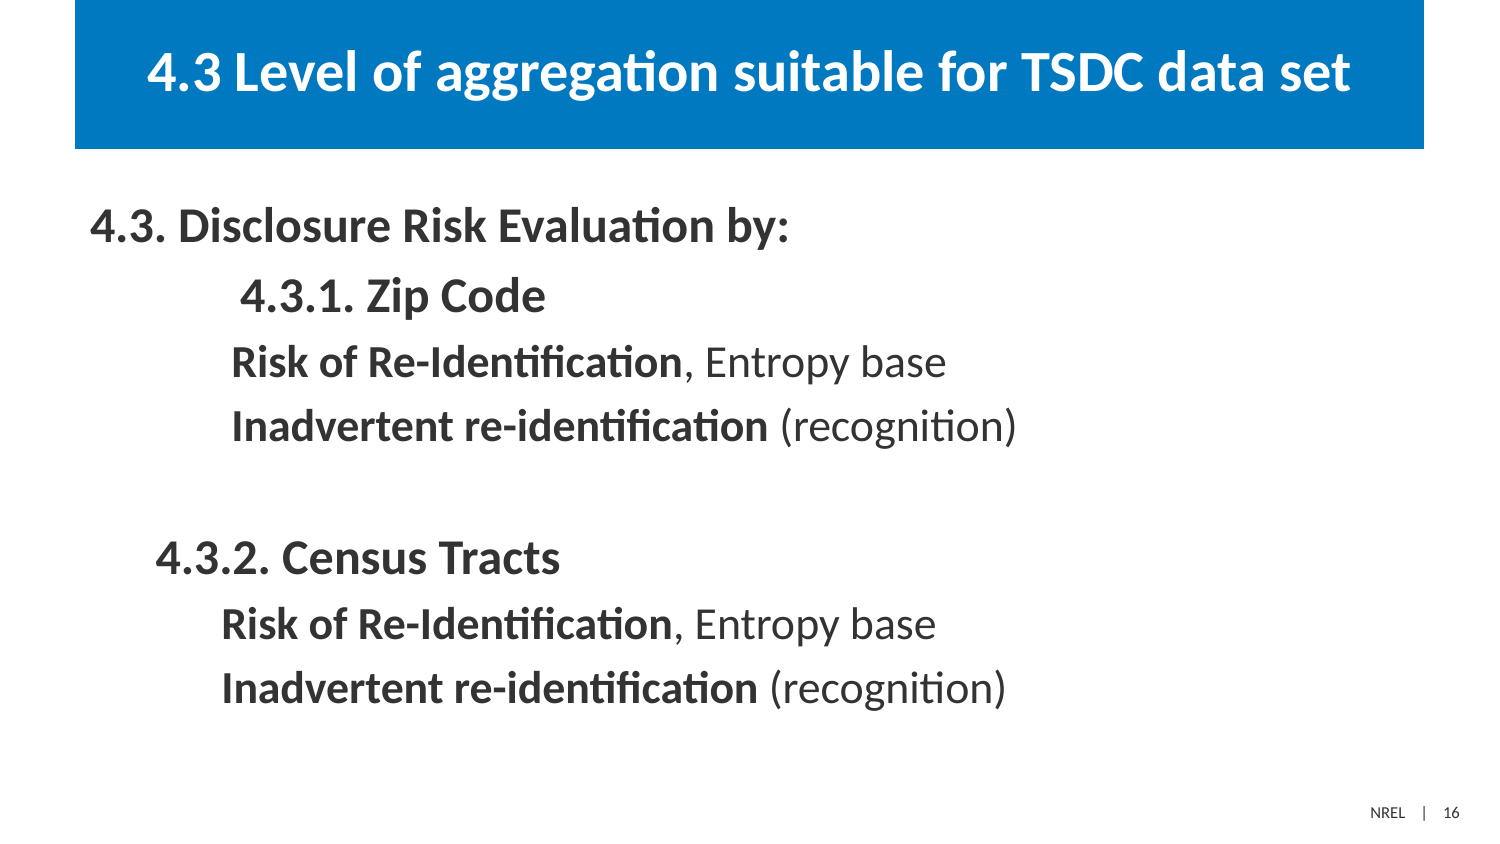

# 4.3 Level of aggregation suitable for TSDC data set
4.3. Disclosure Risk Evaluation by:
	4.3.1. Zip Code
 Risk of Re-Identification, Entropy base
 Inadvertent re-identification (recognition)

4.3.2. Census Tracts
Risk of Re-Identification, Entropy base
Inadvertent re-identification (recognition)